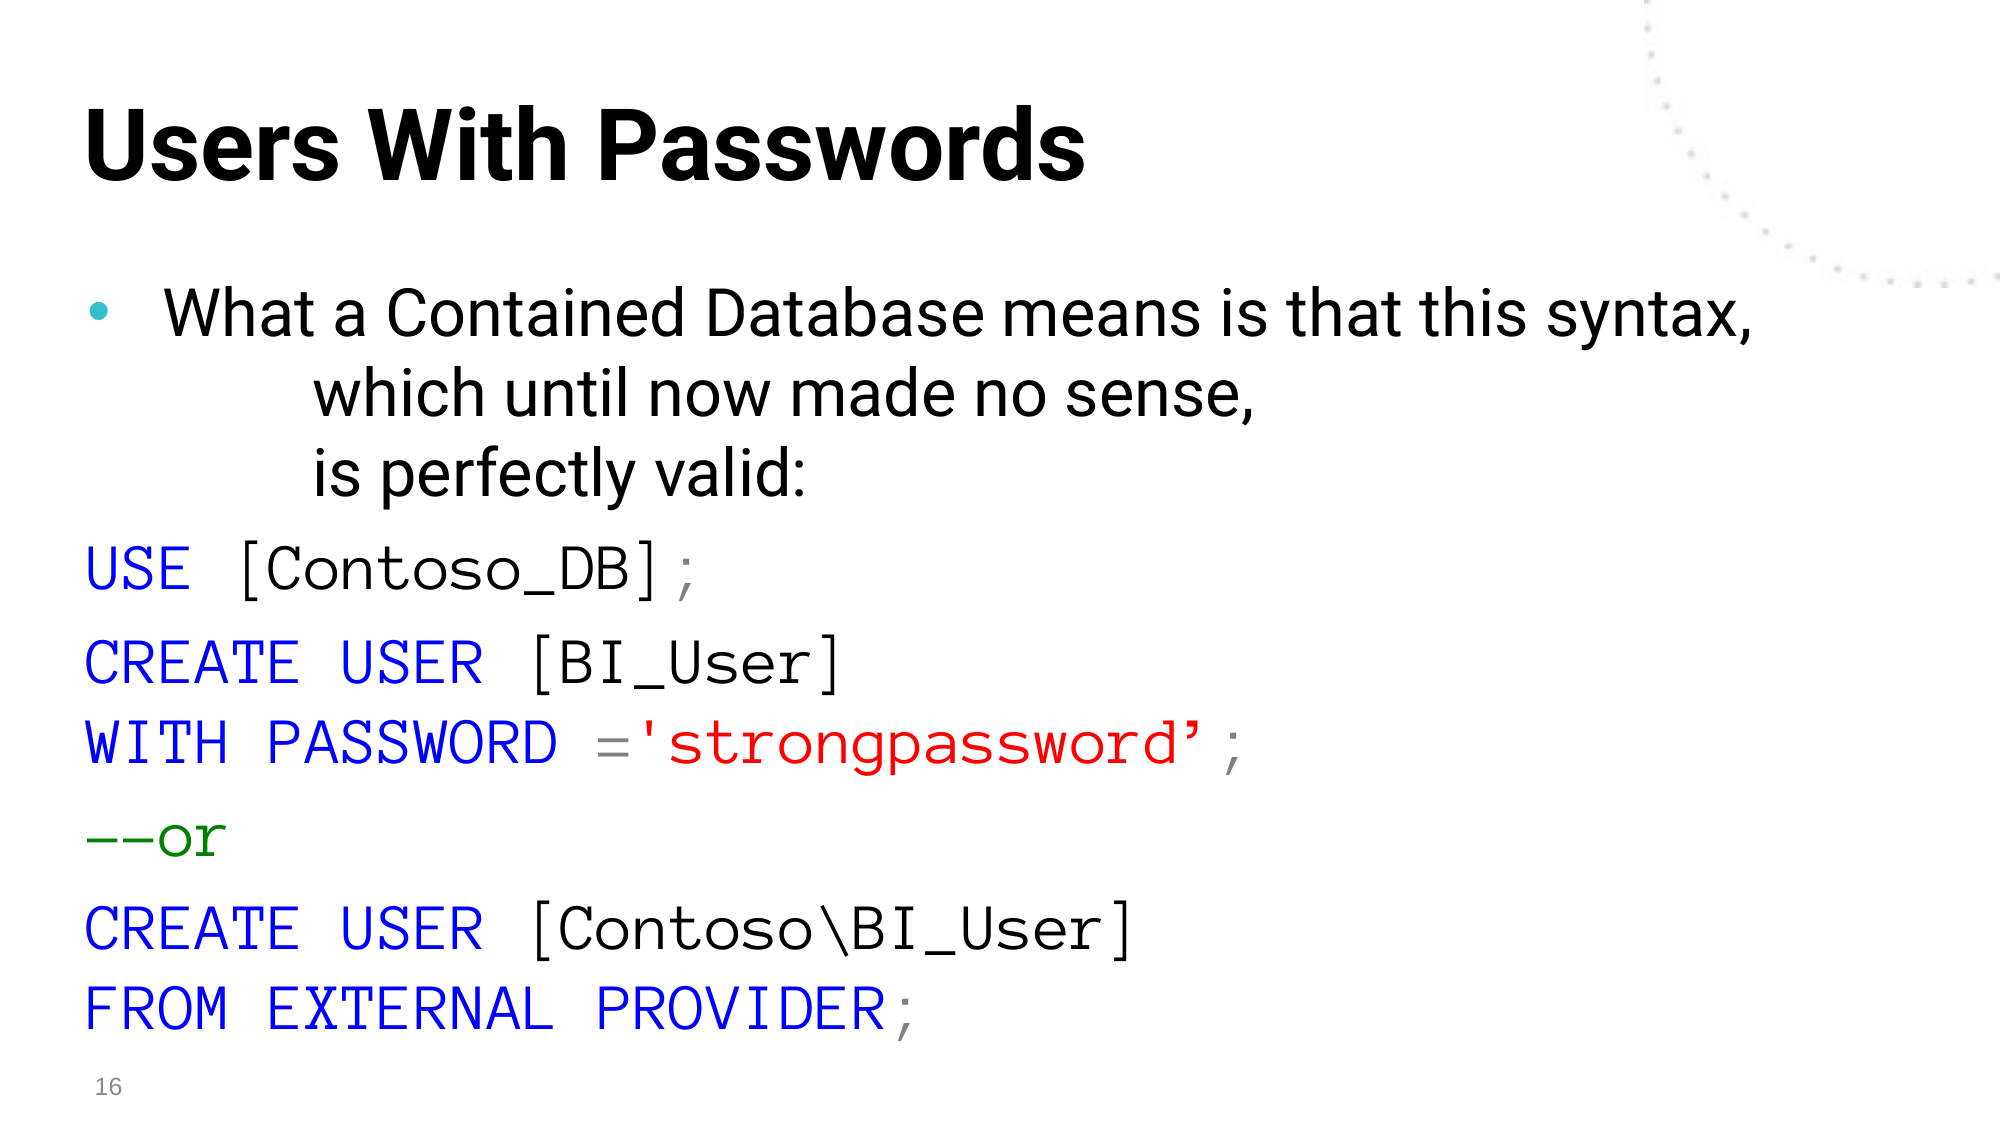

# Users With Passwords
What a Contained Database means is that this syntax,
	which until now made no sense,
	is perfectly valid:
USE [Contoso_DB];
CREATE USER [BI_User]
WITH PASSWORD ='strongpassword’;
--or
CREATE USER [Contoso\BI_User]
FROM EXTERNAL PROVIDER;
16